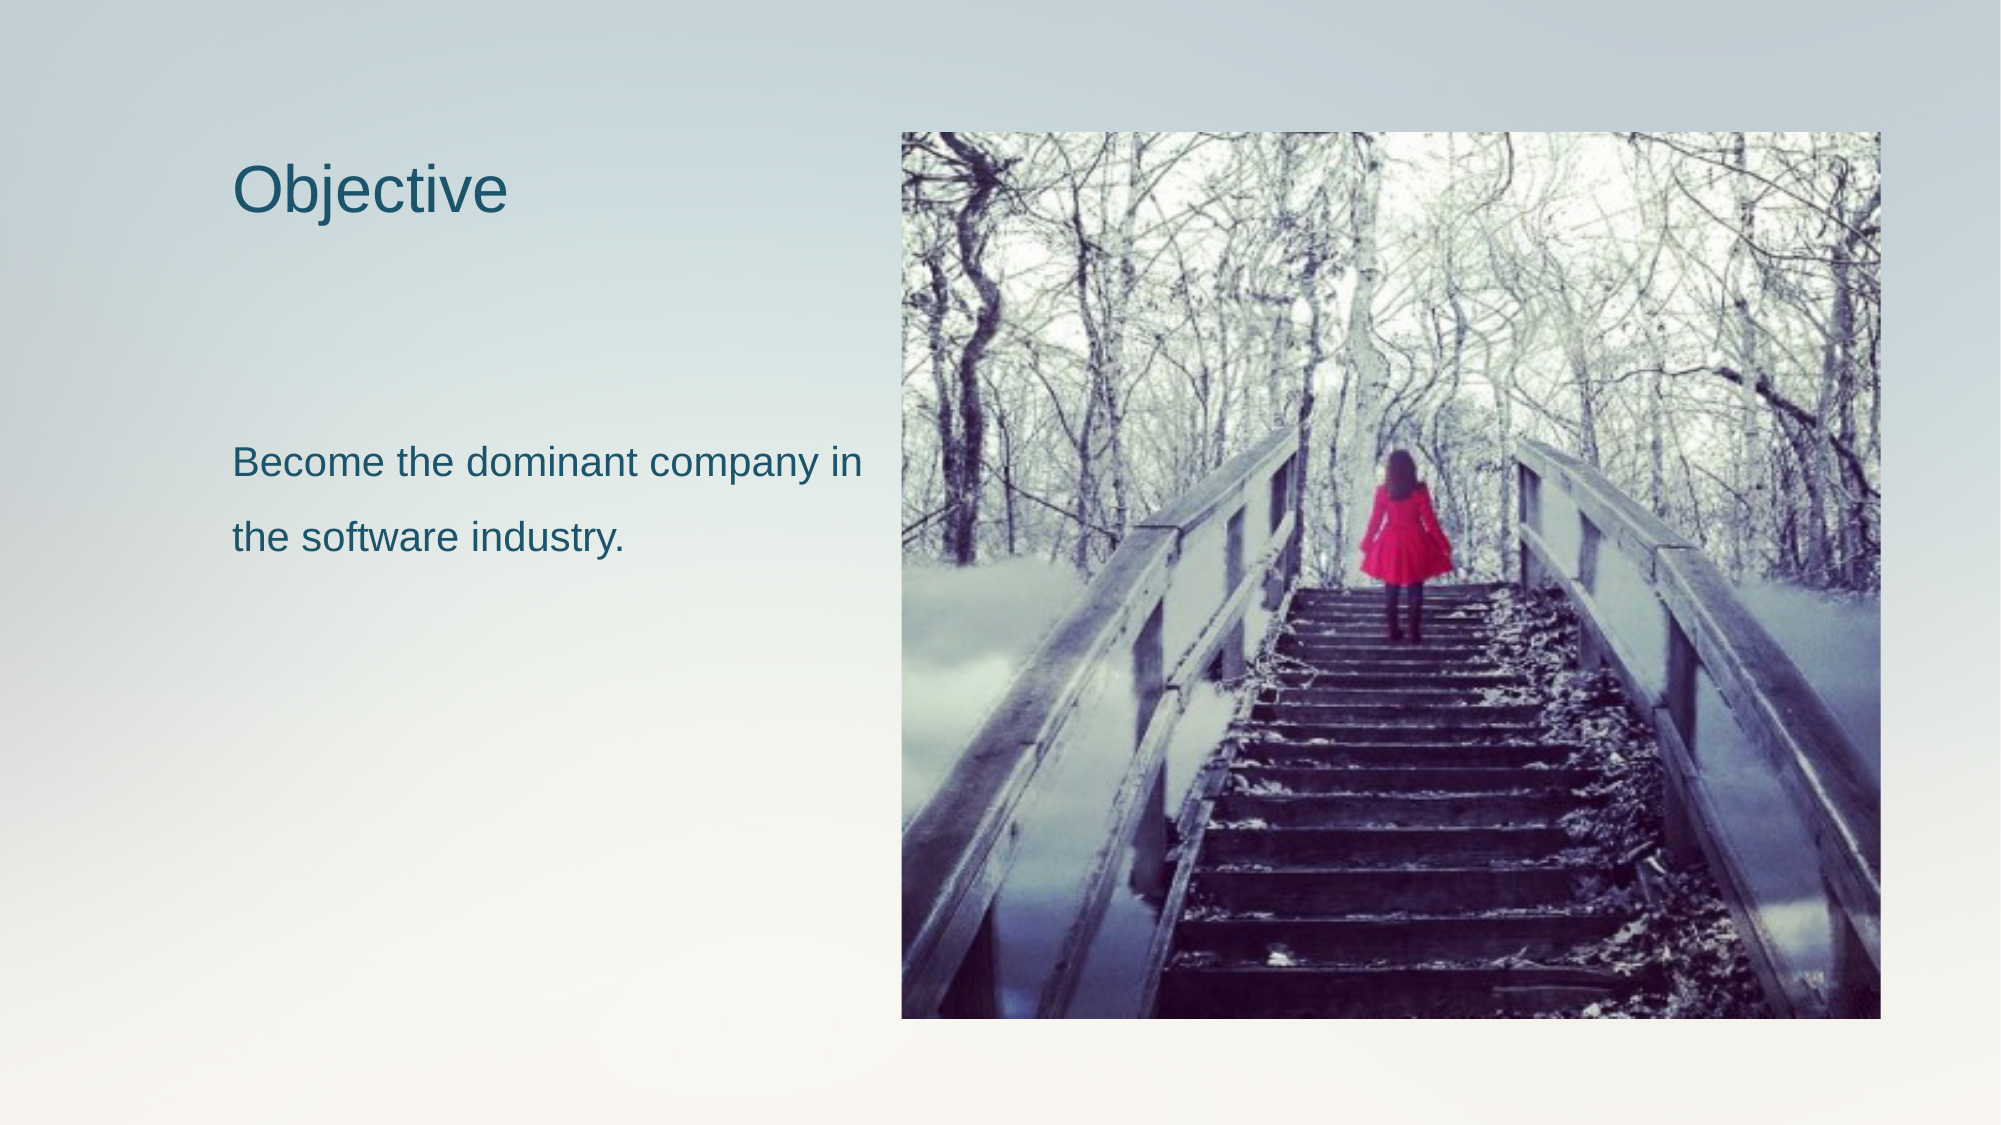

Objective
Become the dominant company in the software industry.